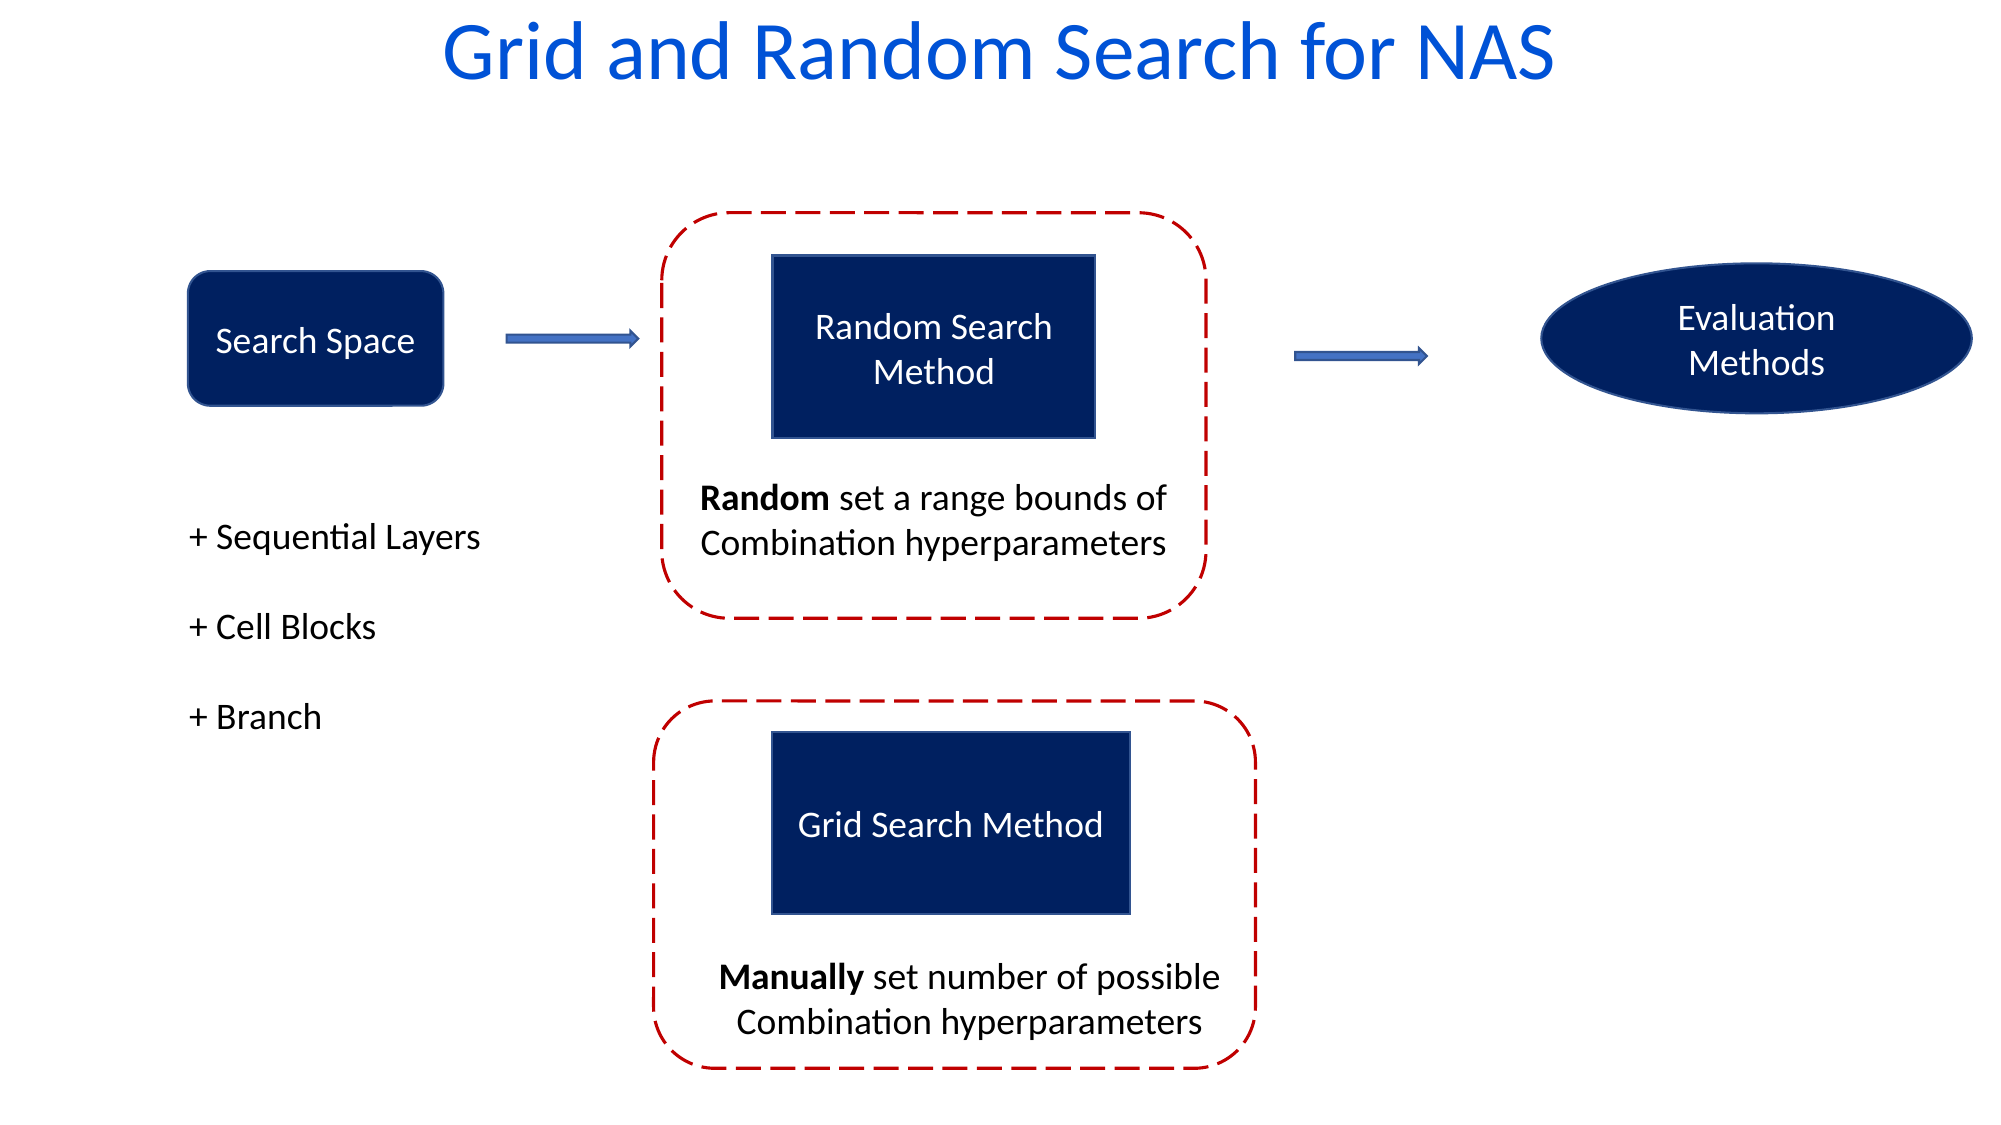

# Grid and Random Search for NAS

Random Search Method
Evaluation Methods
Search Space

+ Sequential Layers
+ Cell Blocks
+ Branch
Random set a range bounds of Combination hyperparameters

Grid Search Method
Manually set number of possible Combination hyperparameters